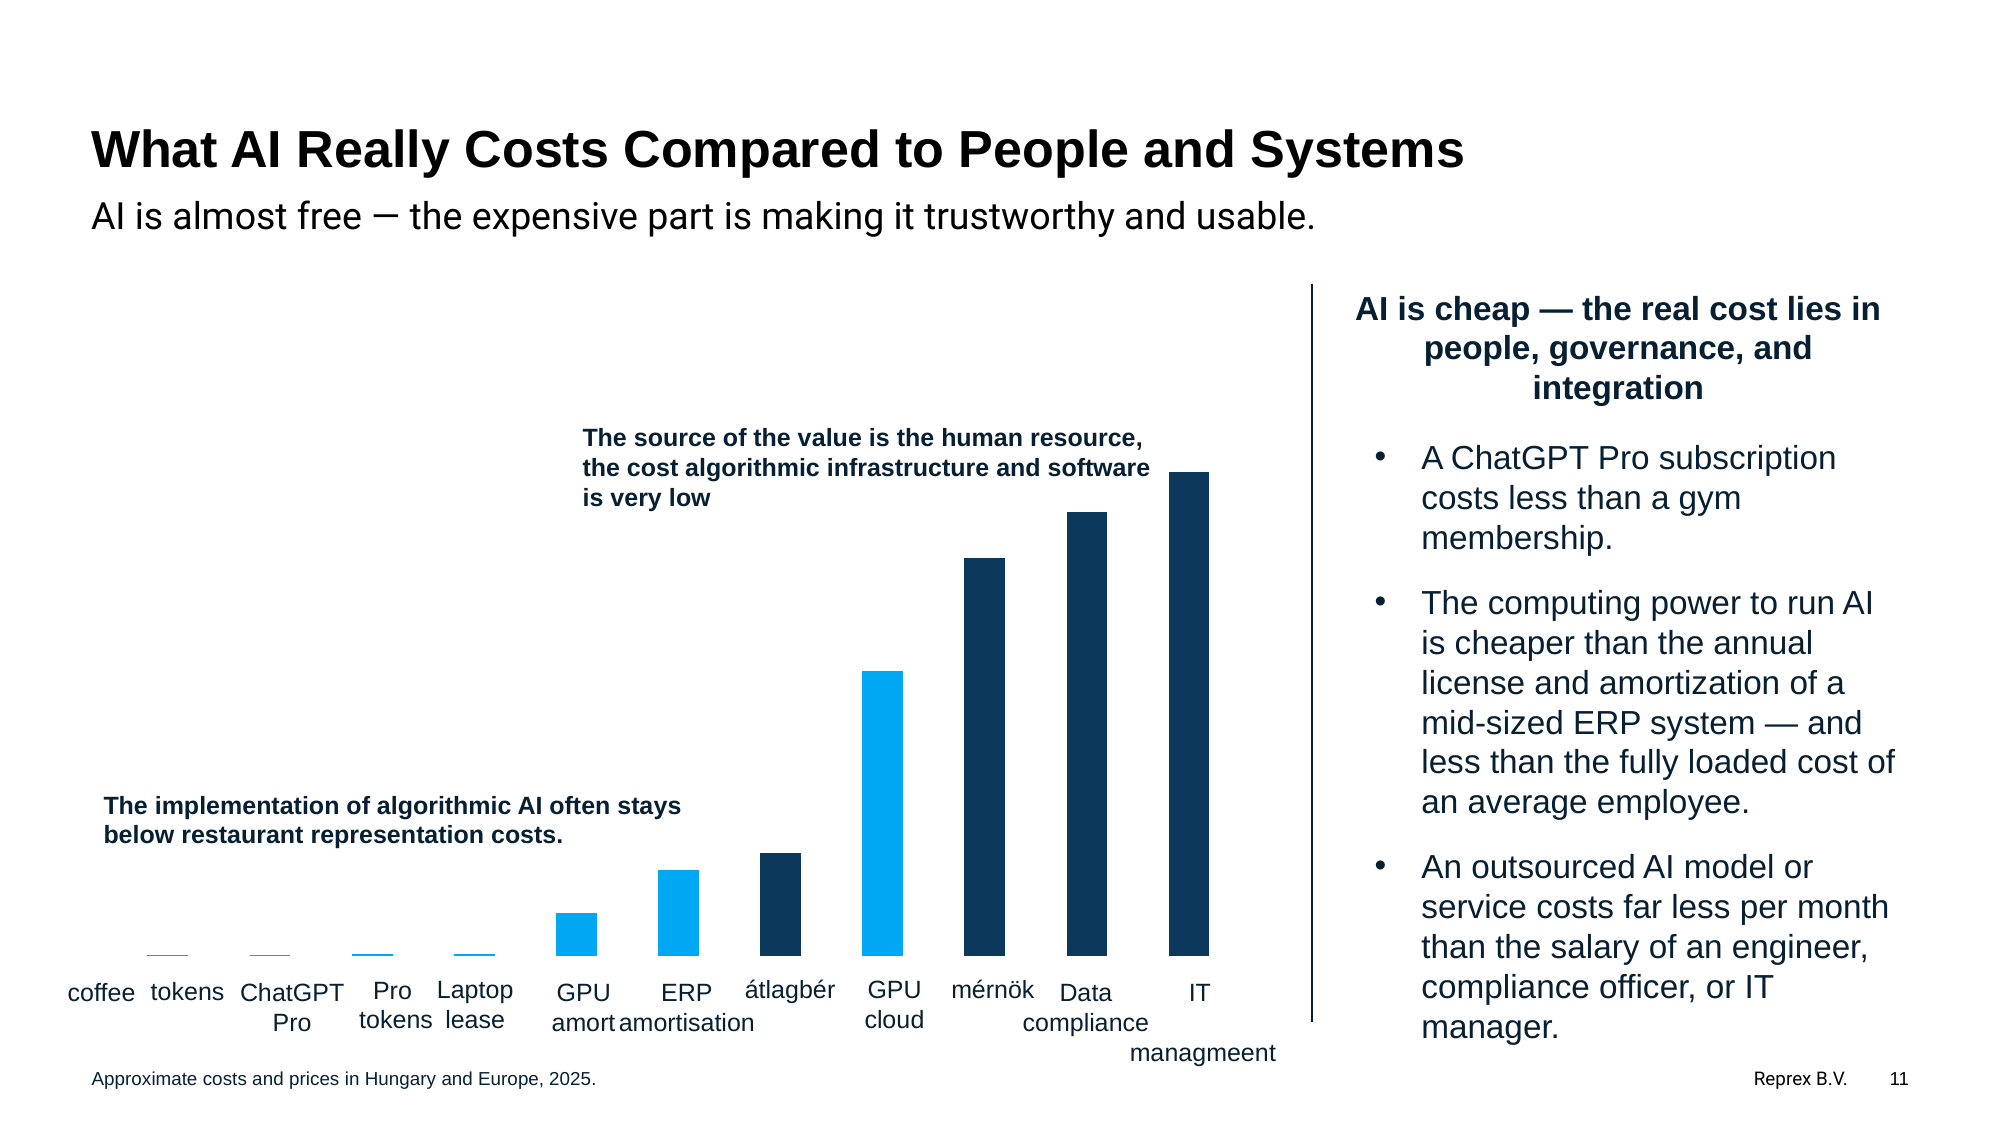

# What AI Really Costs Compared to People and Systems
AI is almost free — the expensive part is making it trustworthy and usable.
AI is cheap — the real cost lies in people, governance, and integration

### Chart

| Category |  |
|---|---|
The source of the value is the human resource, the cost algorithmic infrastructure and software is very low
A ChatGPT Pro subscription costs less than a gym membership.
The computing power to run AI is cheaper than the annual license and amortization of a mid-sized ERP system — and less than the fully loaded cost of an average employee.
An outsourced AI model or service costs far less per month than the salary of an engineer, compliance officer, or IT manager.
The implementation of algorithmic AI often stays below restaurant representation costs.
Laptop
lease
átlagbér
GPU
cloud
mérnök
Pro
tokens
tokens
coffee
ChatGPT
Pro
GPU
amort
ERP
amortisation
Data
compliance
IT
managmeent
Approximate costs and prices in Hungary and Europe, 2025.